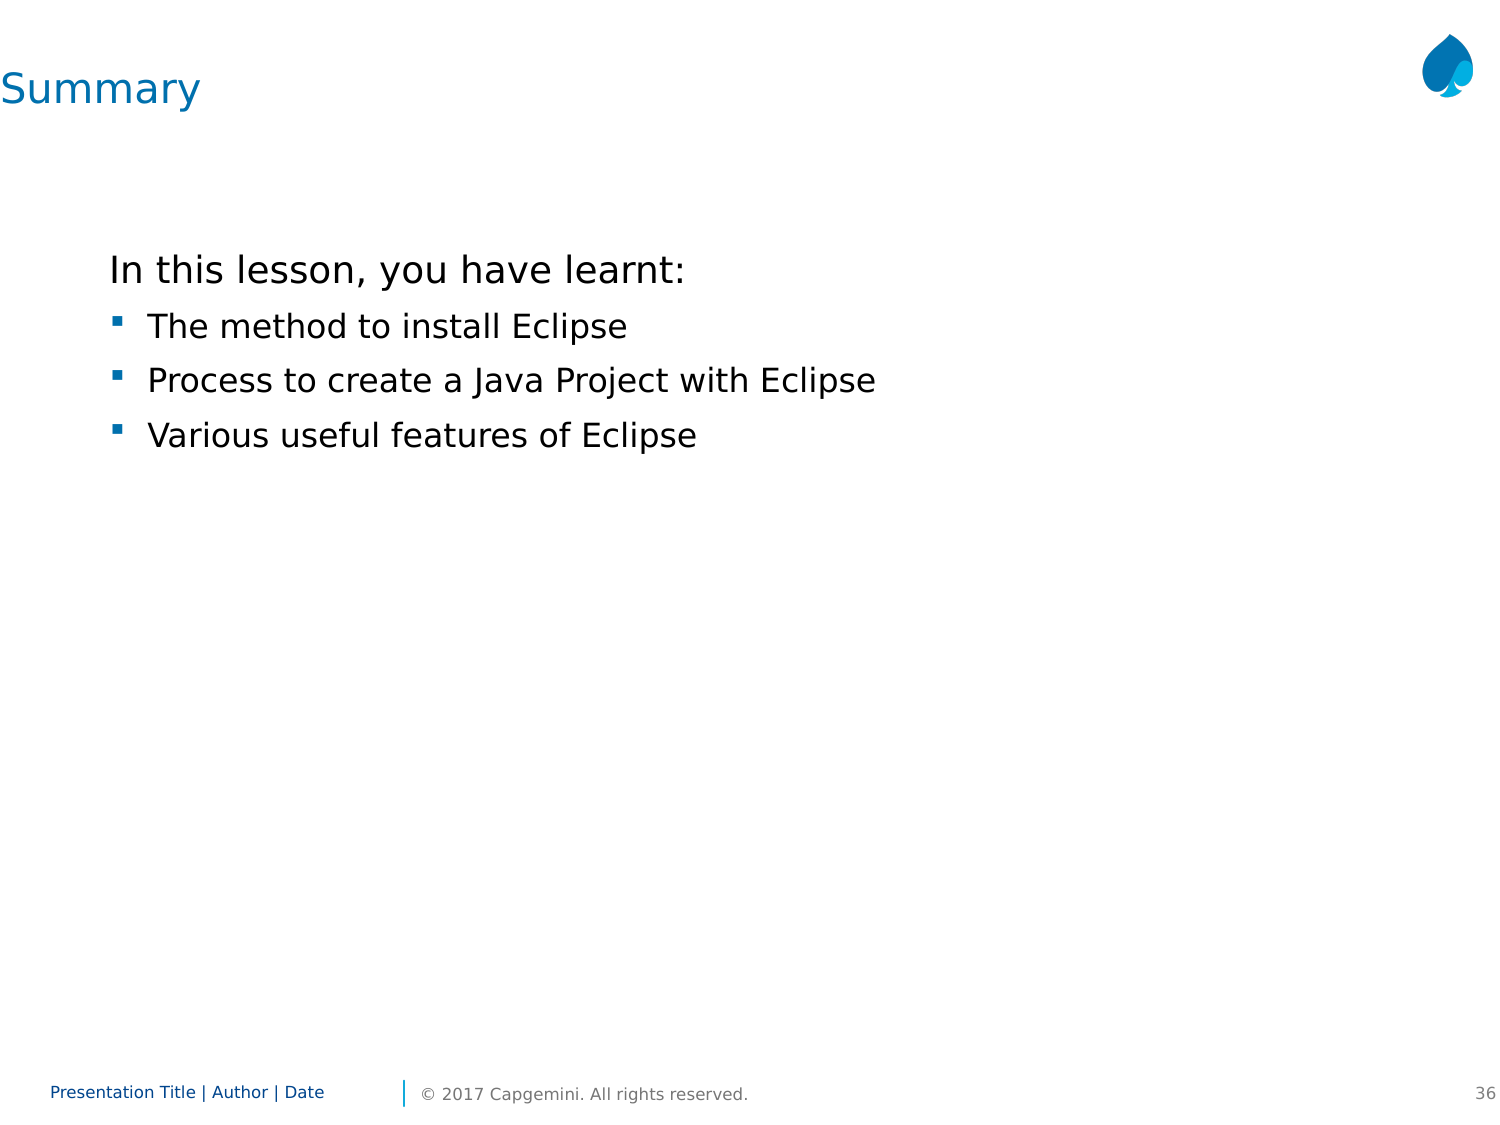

Summary
In this lesson, you have learnt:
The method to install Eclipse
Process to create a Java Project with Eclipse
Various useful features of Eclipse